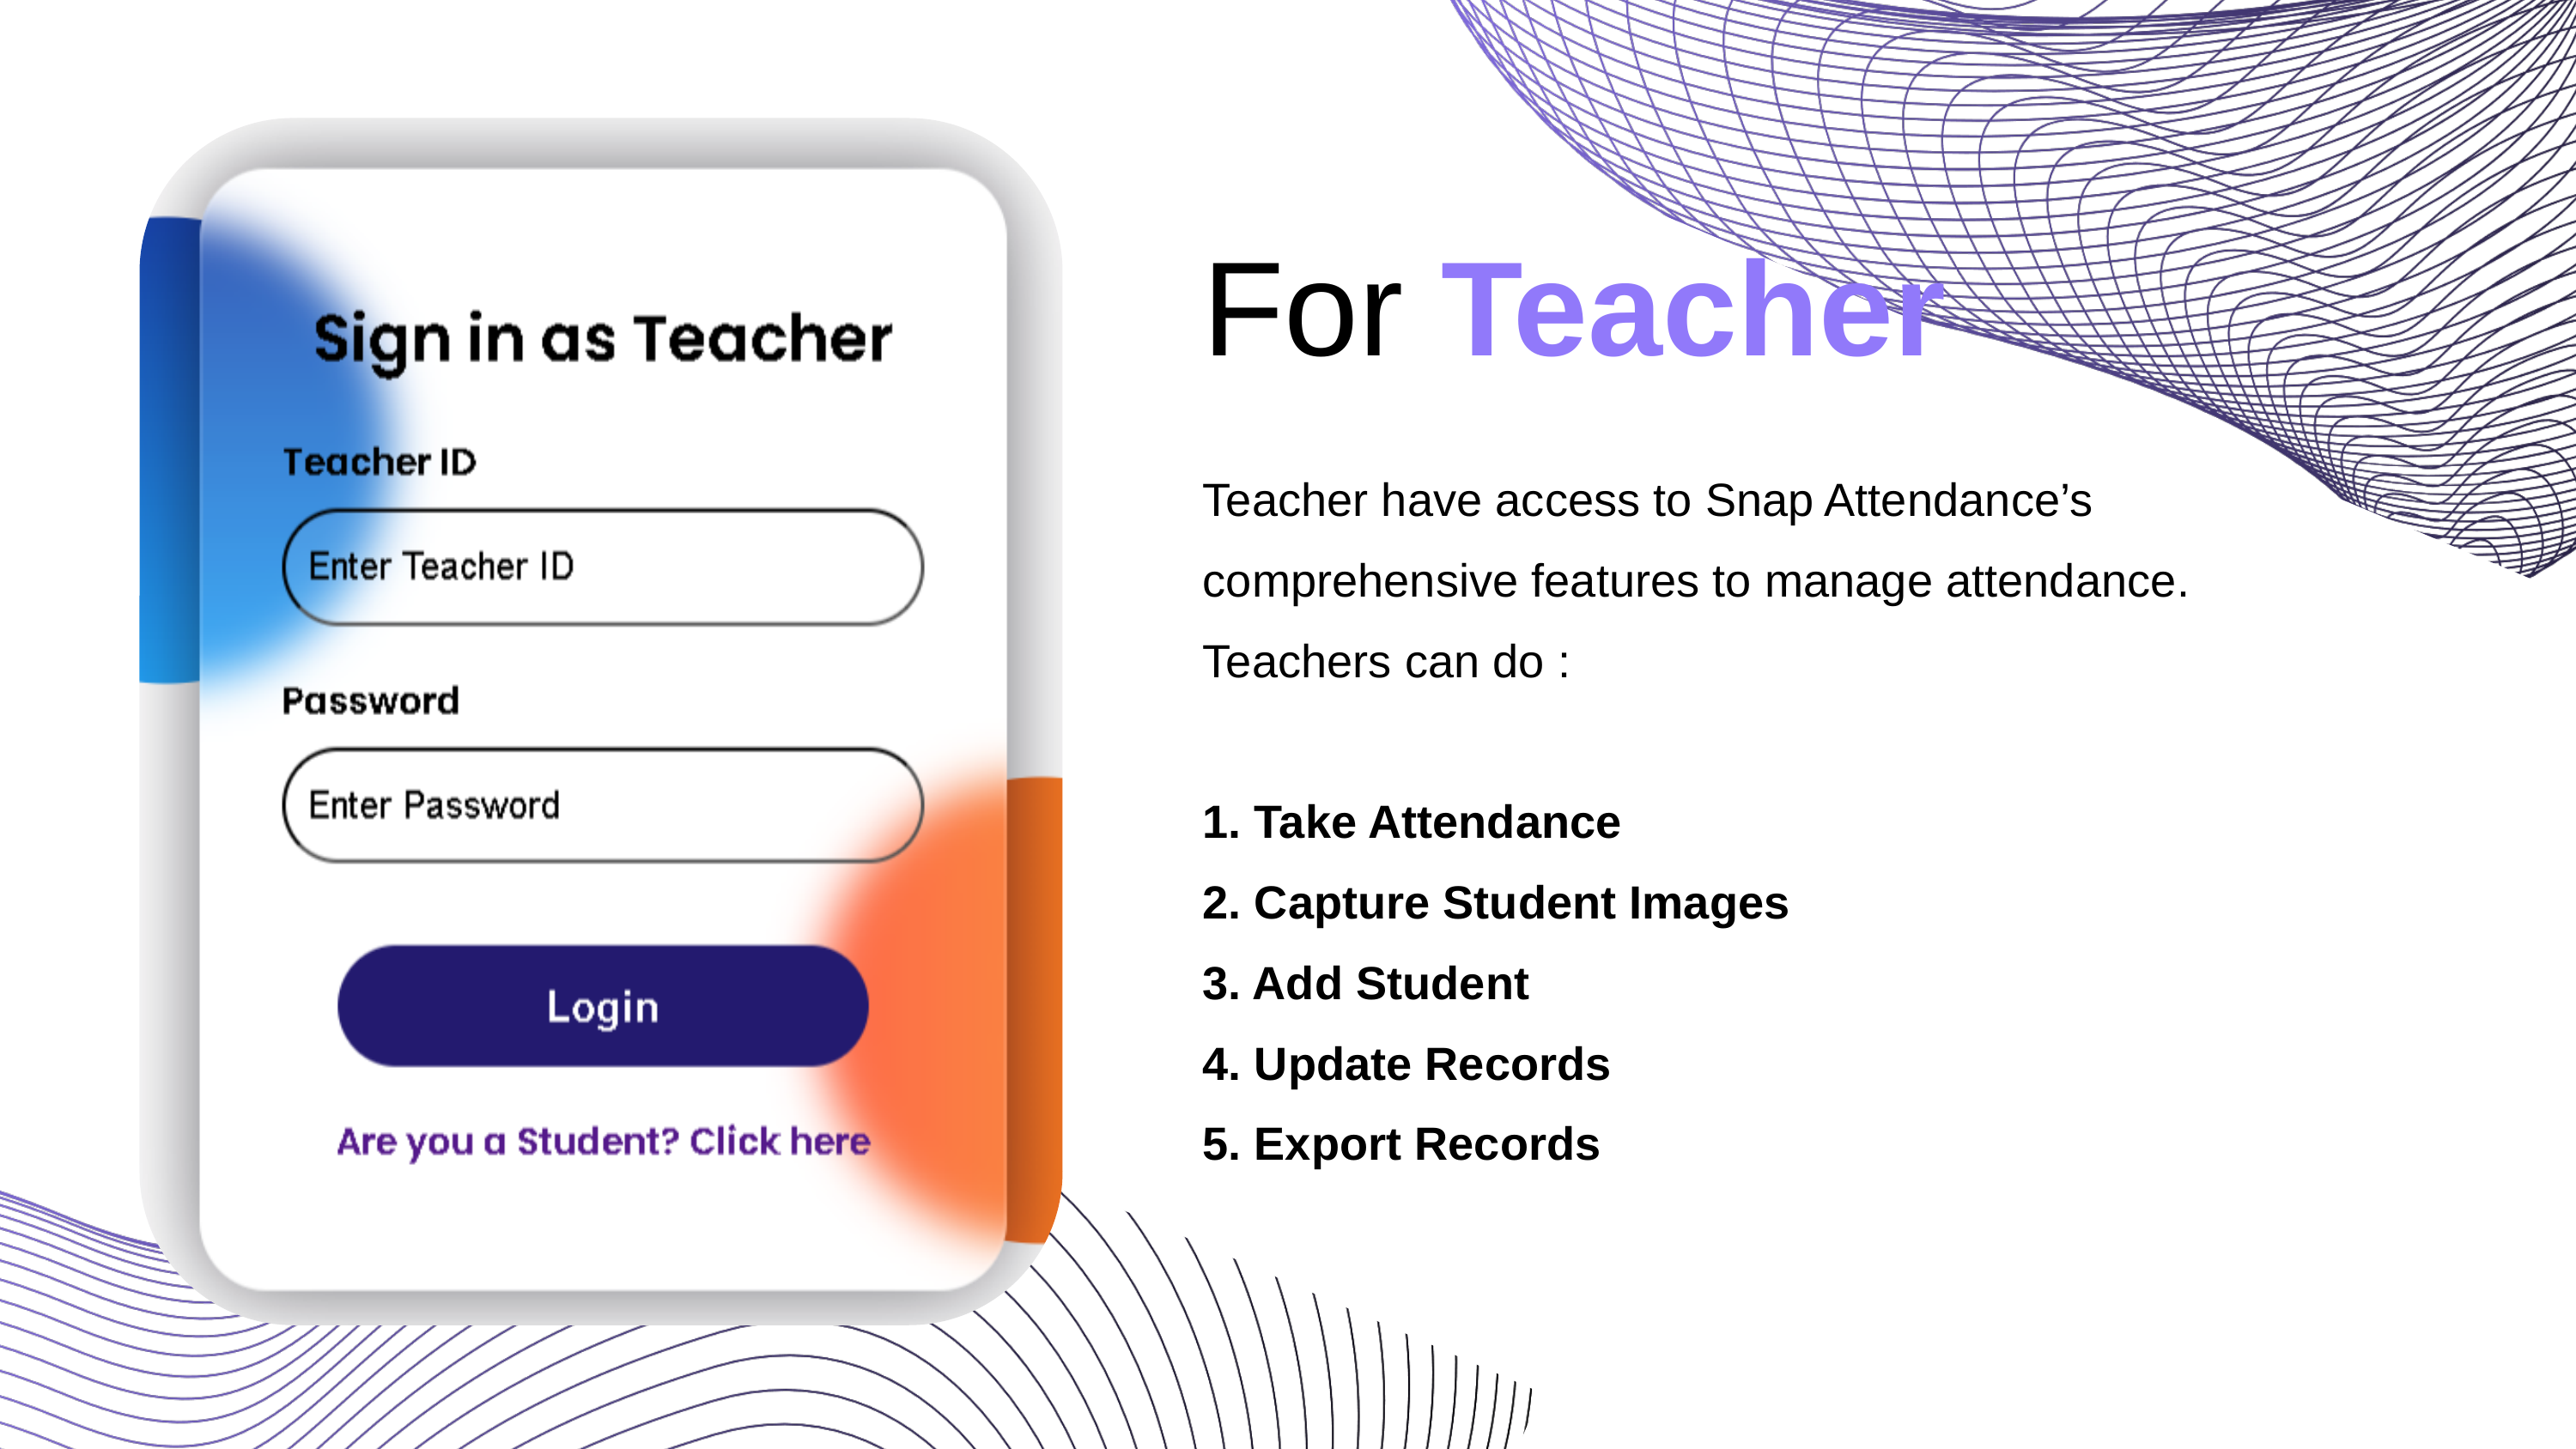

For Teacher
Teacher have access to Snap Attendance’s comprehensive features to manage attendance. Teachers can do :

1. Take Attendance
2. Capture Student Images
3. Add Student
4. Update Records
5. Export Records